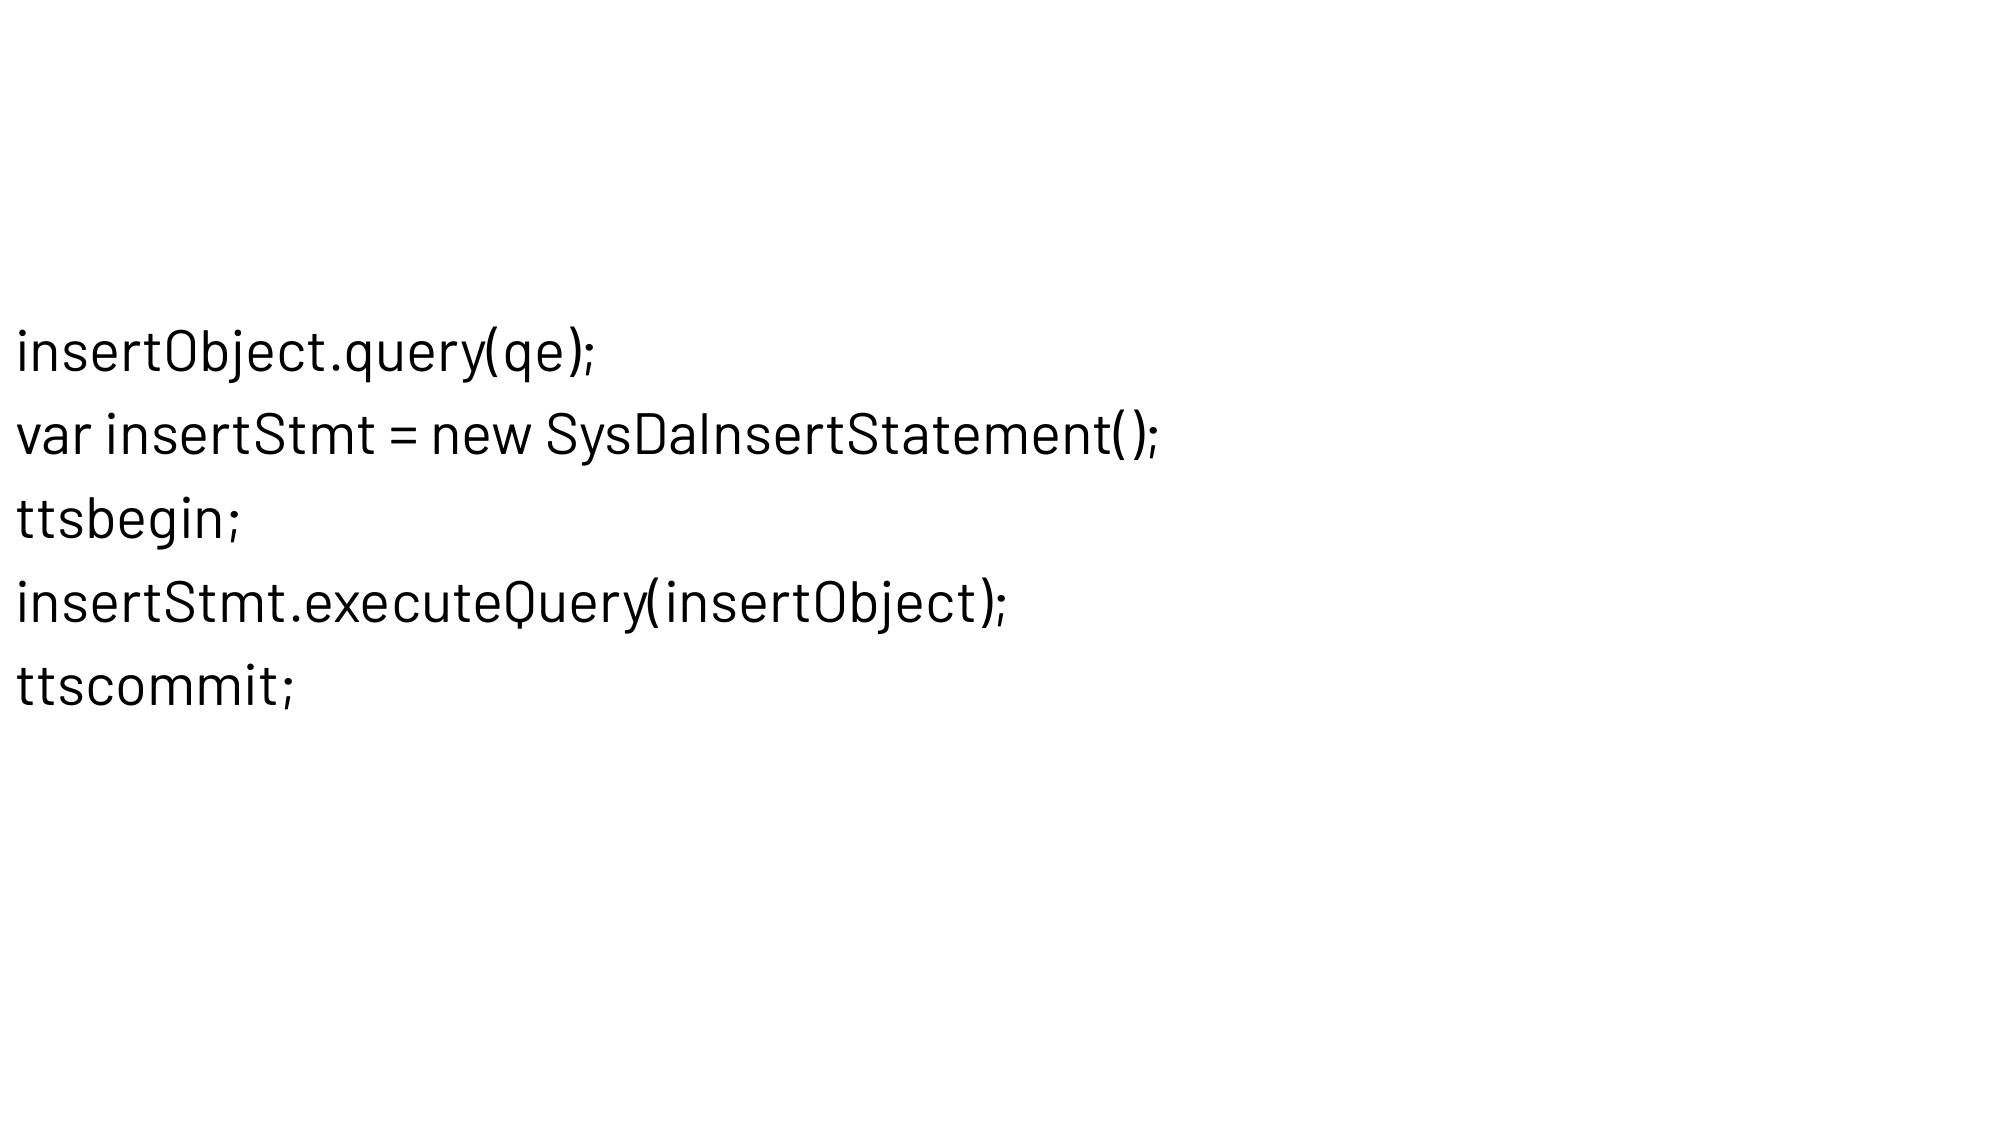

insertObject.query(qe);
var insertStmt = new SysDaInsertStatement();
ttsbegin;
insertStmt.executeQuery(insertObject);
ttscommit;